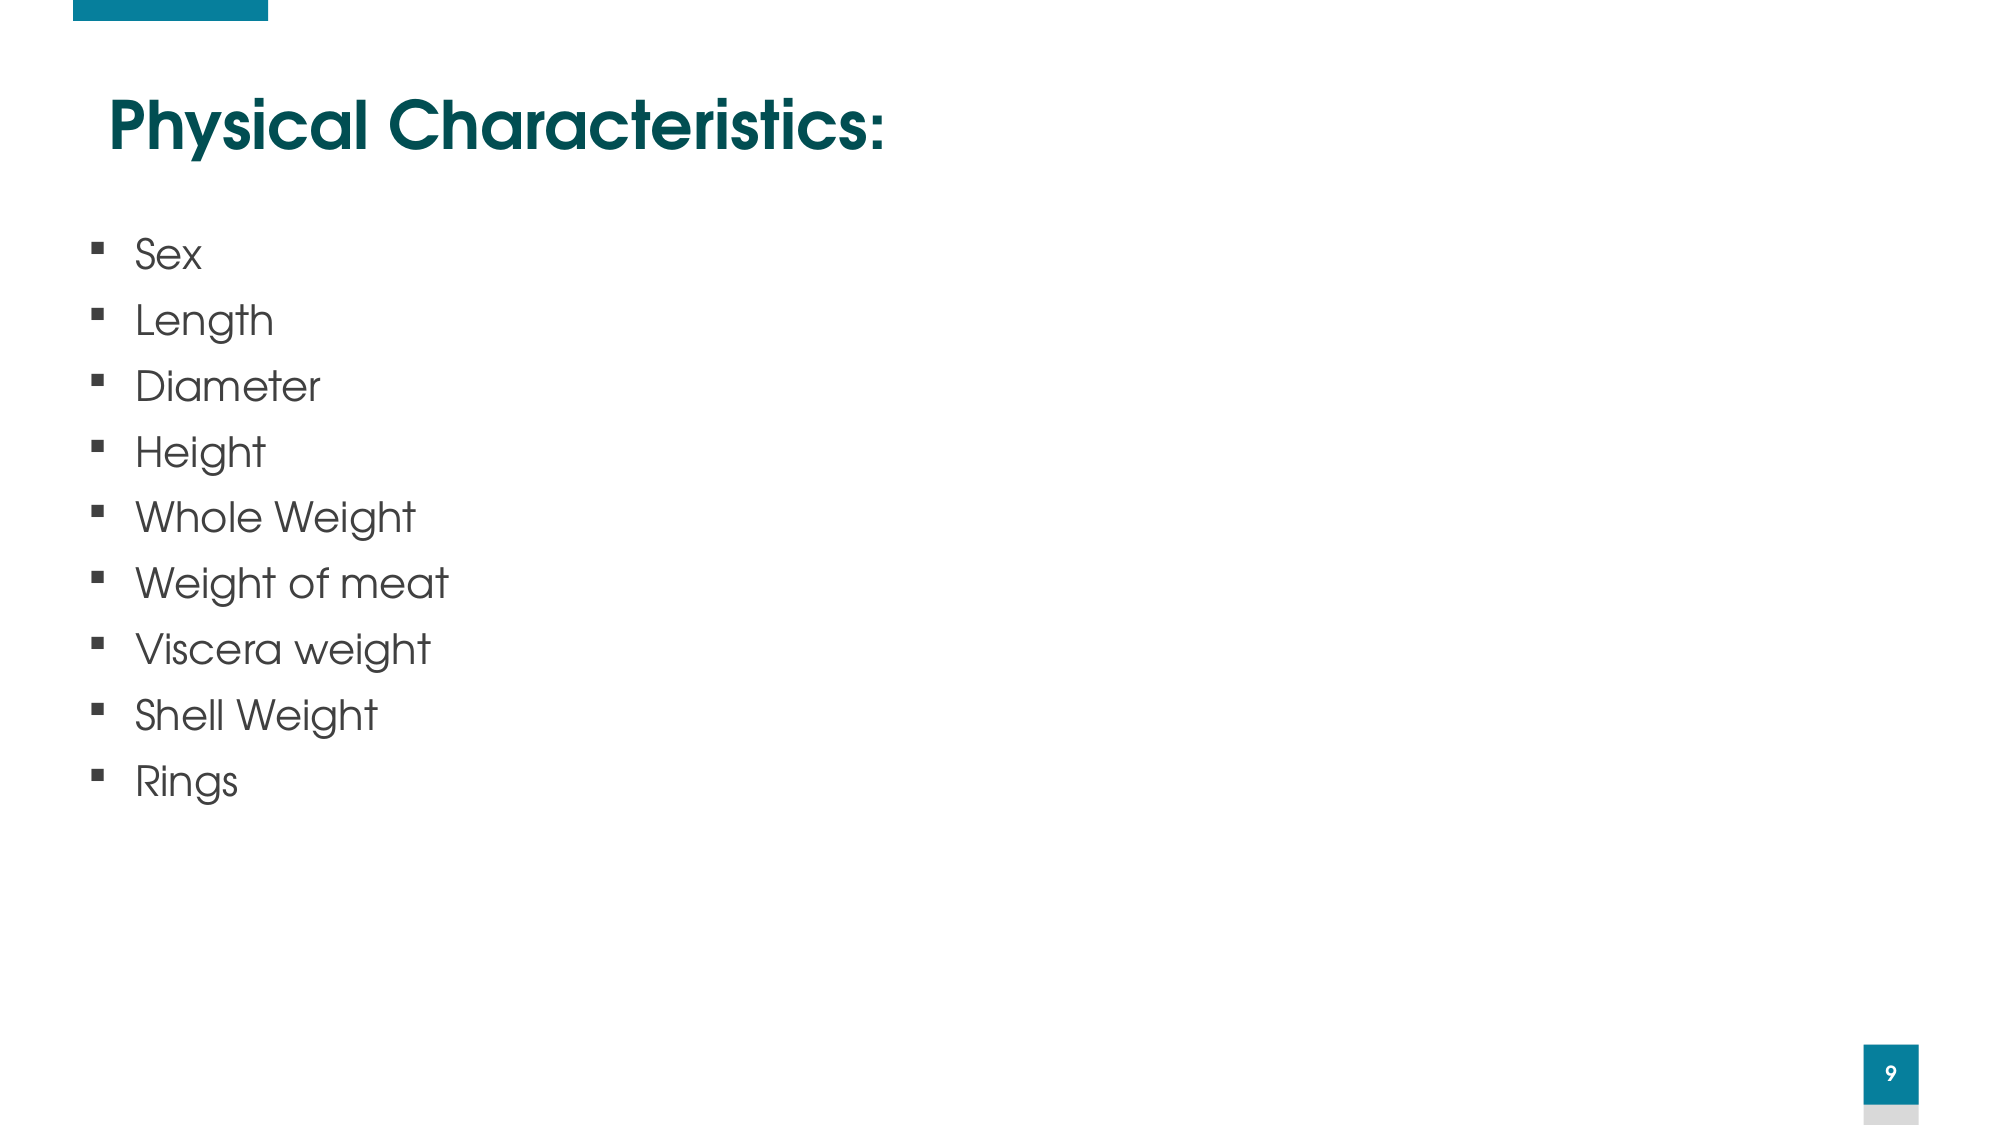

Physical Characteristics:
Sex
Length
Diameter
Height
Whole Weight
Weight of meat
Viscera weight
Shell Weight
Rings